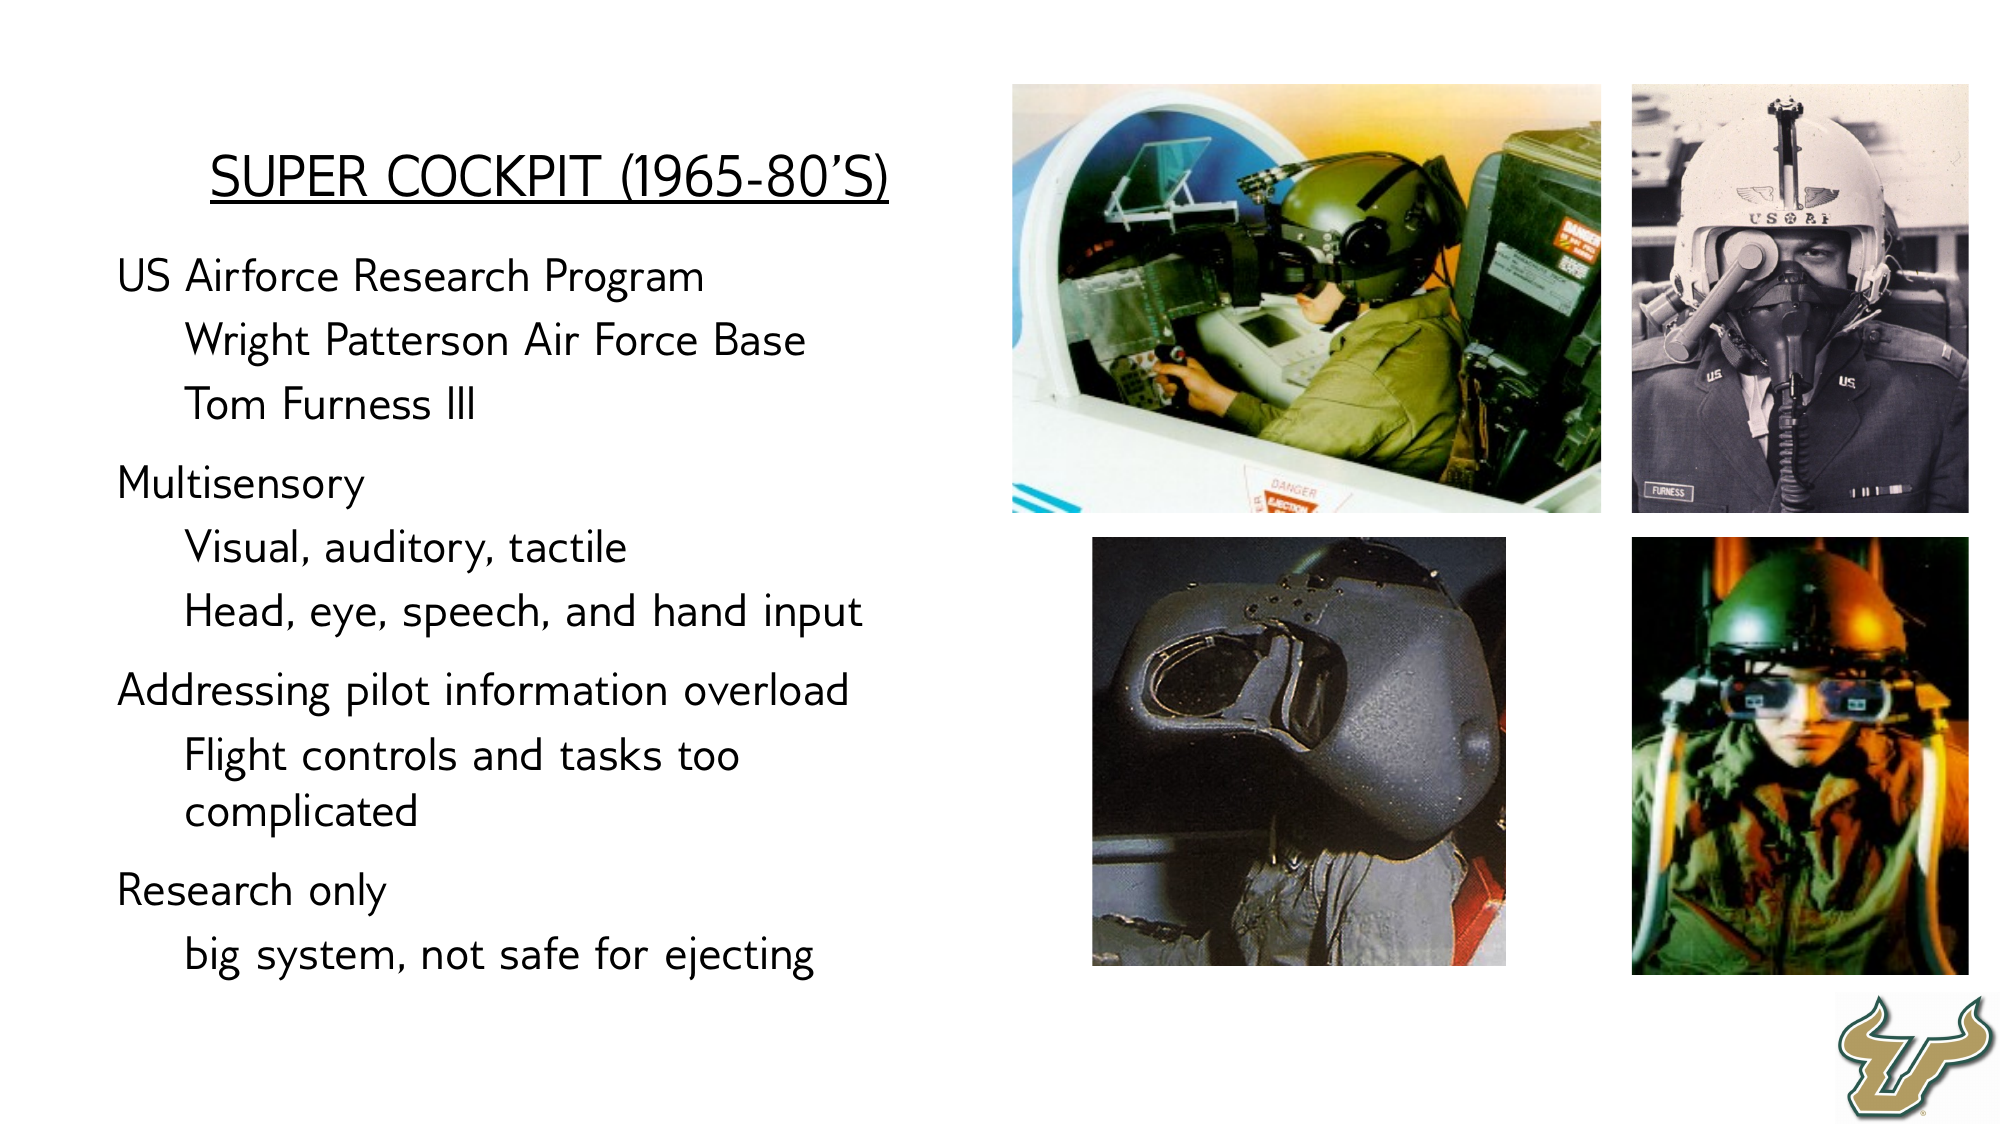

Super Cockpit (1965-80’s)
US Airforce Research Program
Wright Patterson Air Force Base
Tom Furness III
Multisensory
Visual, auditory, tactile
Head, eye, speech, and hand input
Addressing pilot information overload
Flight controls and tasks too complicated
Research only
big system, not safe for ejecting